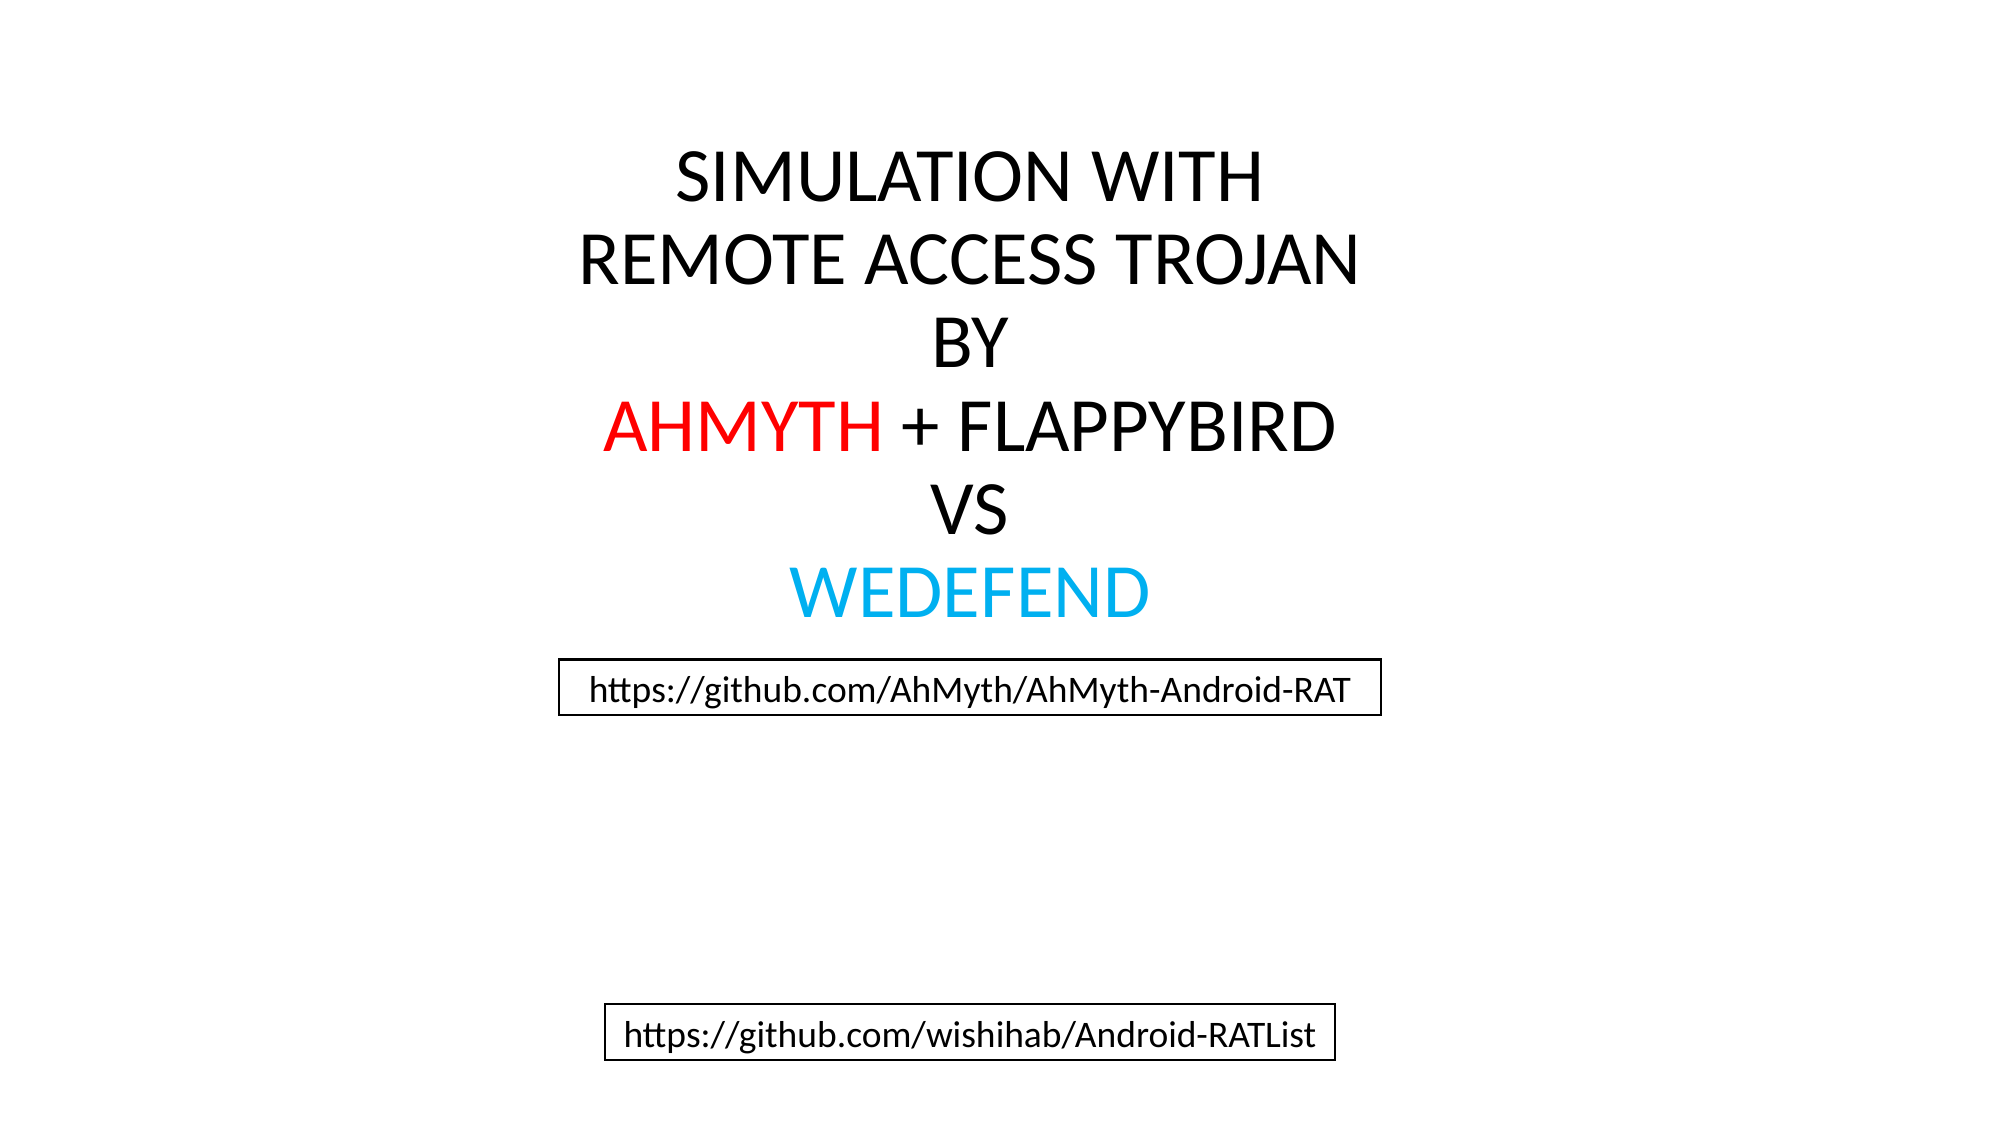

# SIMULATION WITH REMOTE ACCESS TROJAN BY AHMYTH + FLAPPYBIRD VS WEDEFEND
https://github.com/AhMyth/AhMyth-Android-RAT
https://github.com/wishihab/Android-RATList